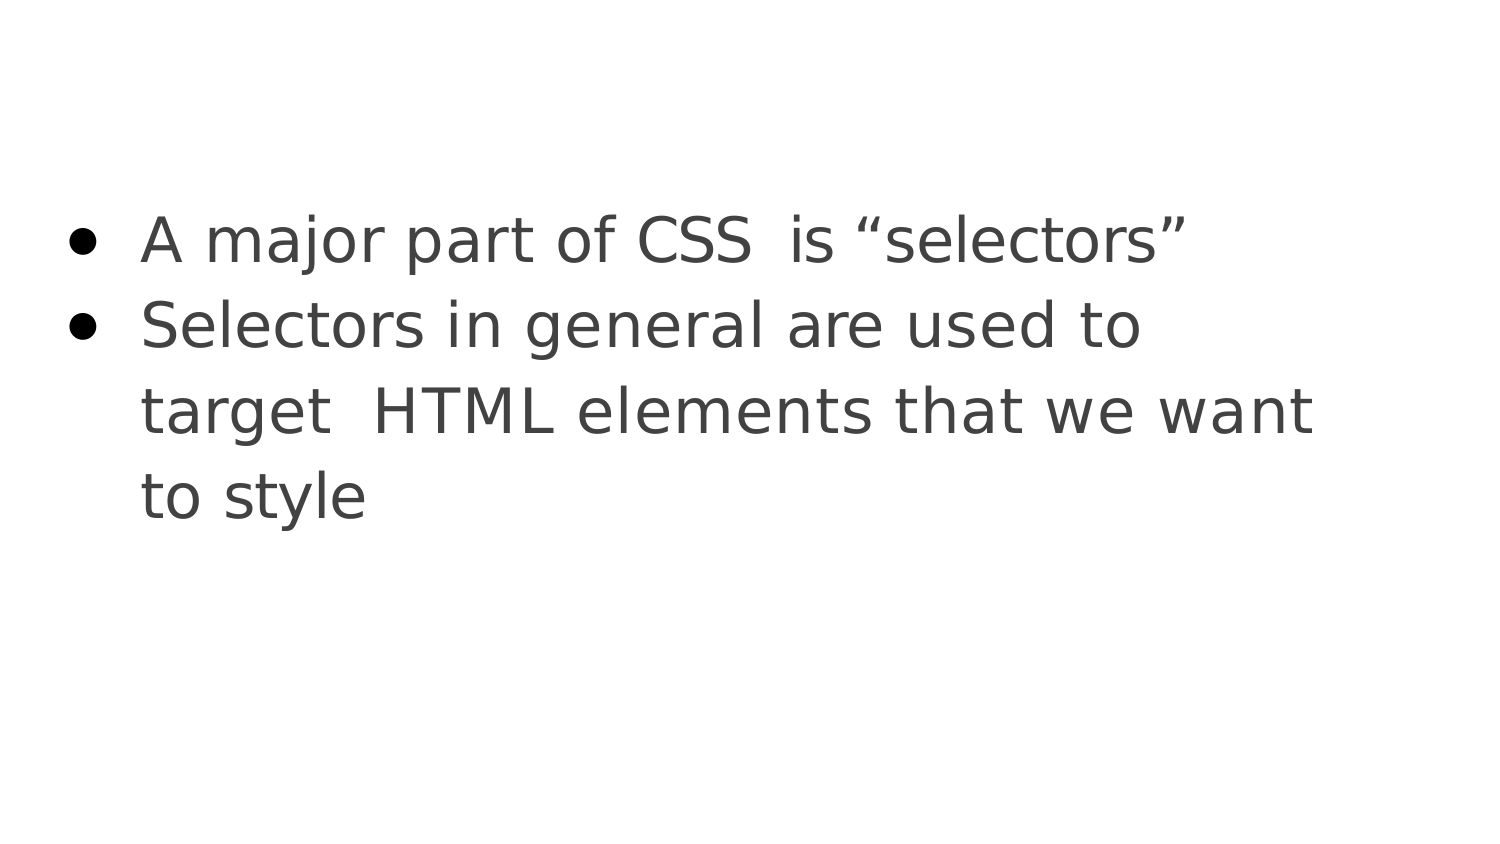

A major part of CSS  is “selectors”
Selectors in general are used to target  HTML elements that we want to style